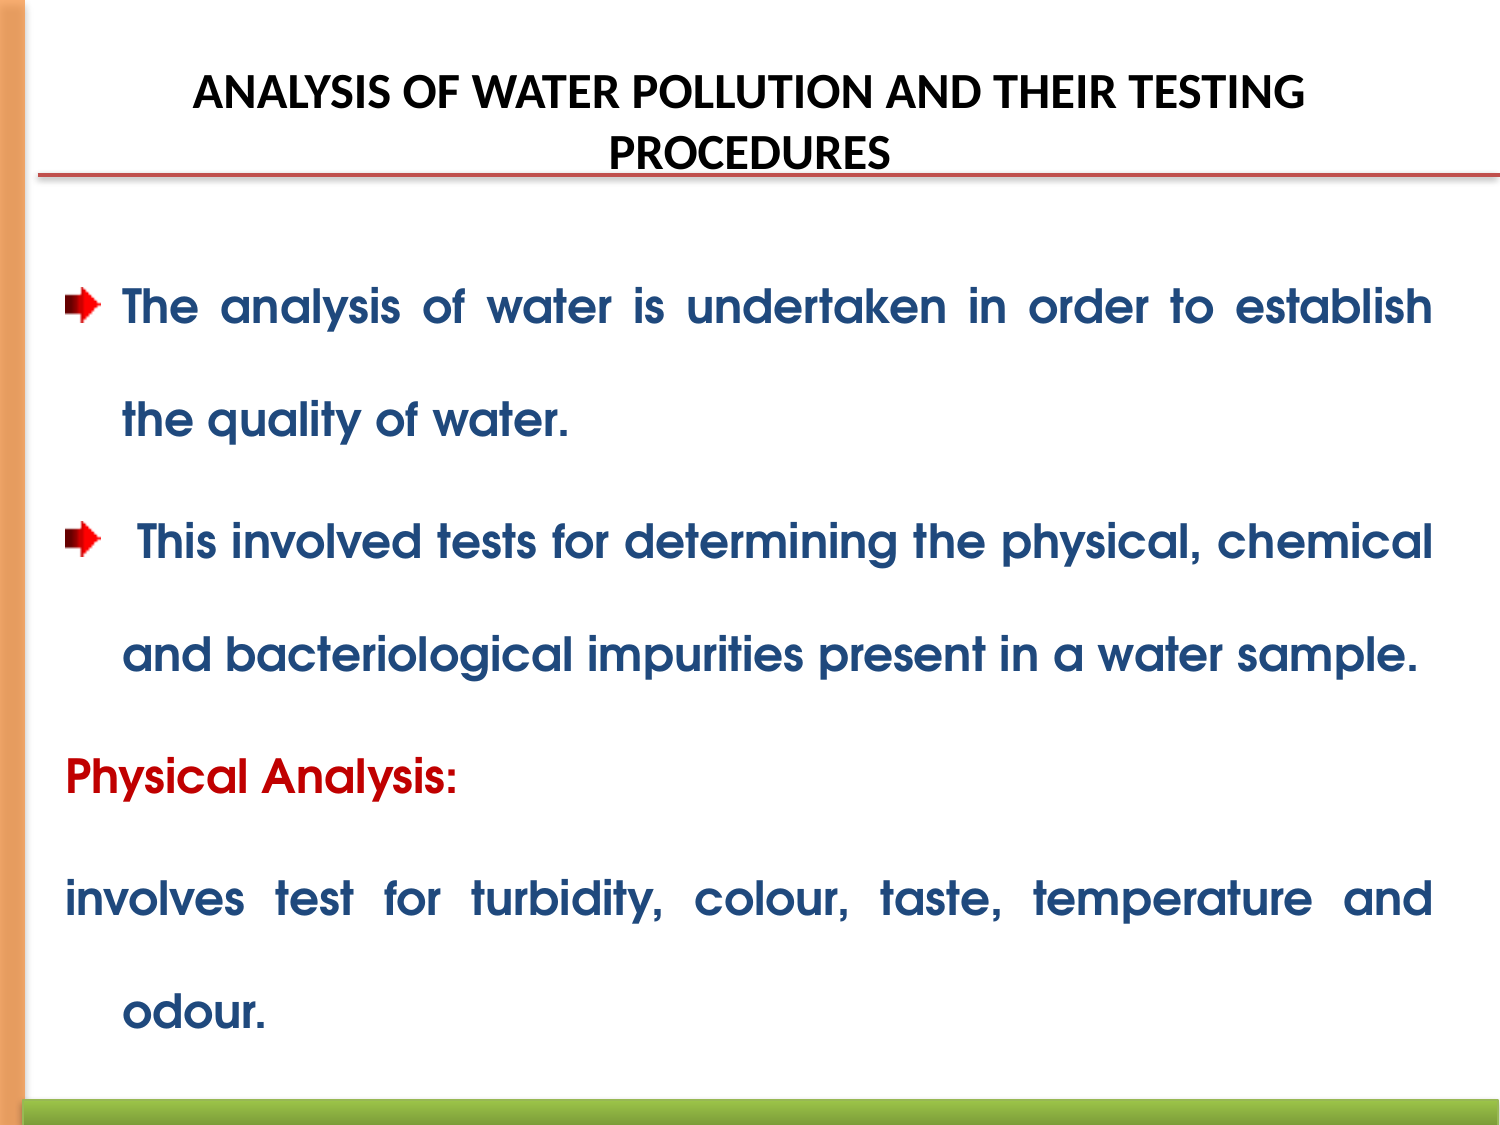

# ANALYSIS OF WATER POLLUTION AND THEIR TESTING PROCEDURES
The analysis of water is undertaken in order to establish the quality of water.
 This involved tests for determining the physical, chemical and bacteriological impurities present in a water sample.
Physical Analysis:
involves test for turbidity, colour, taste, temperature and odour.